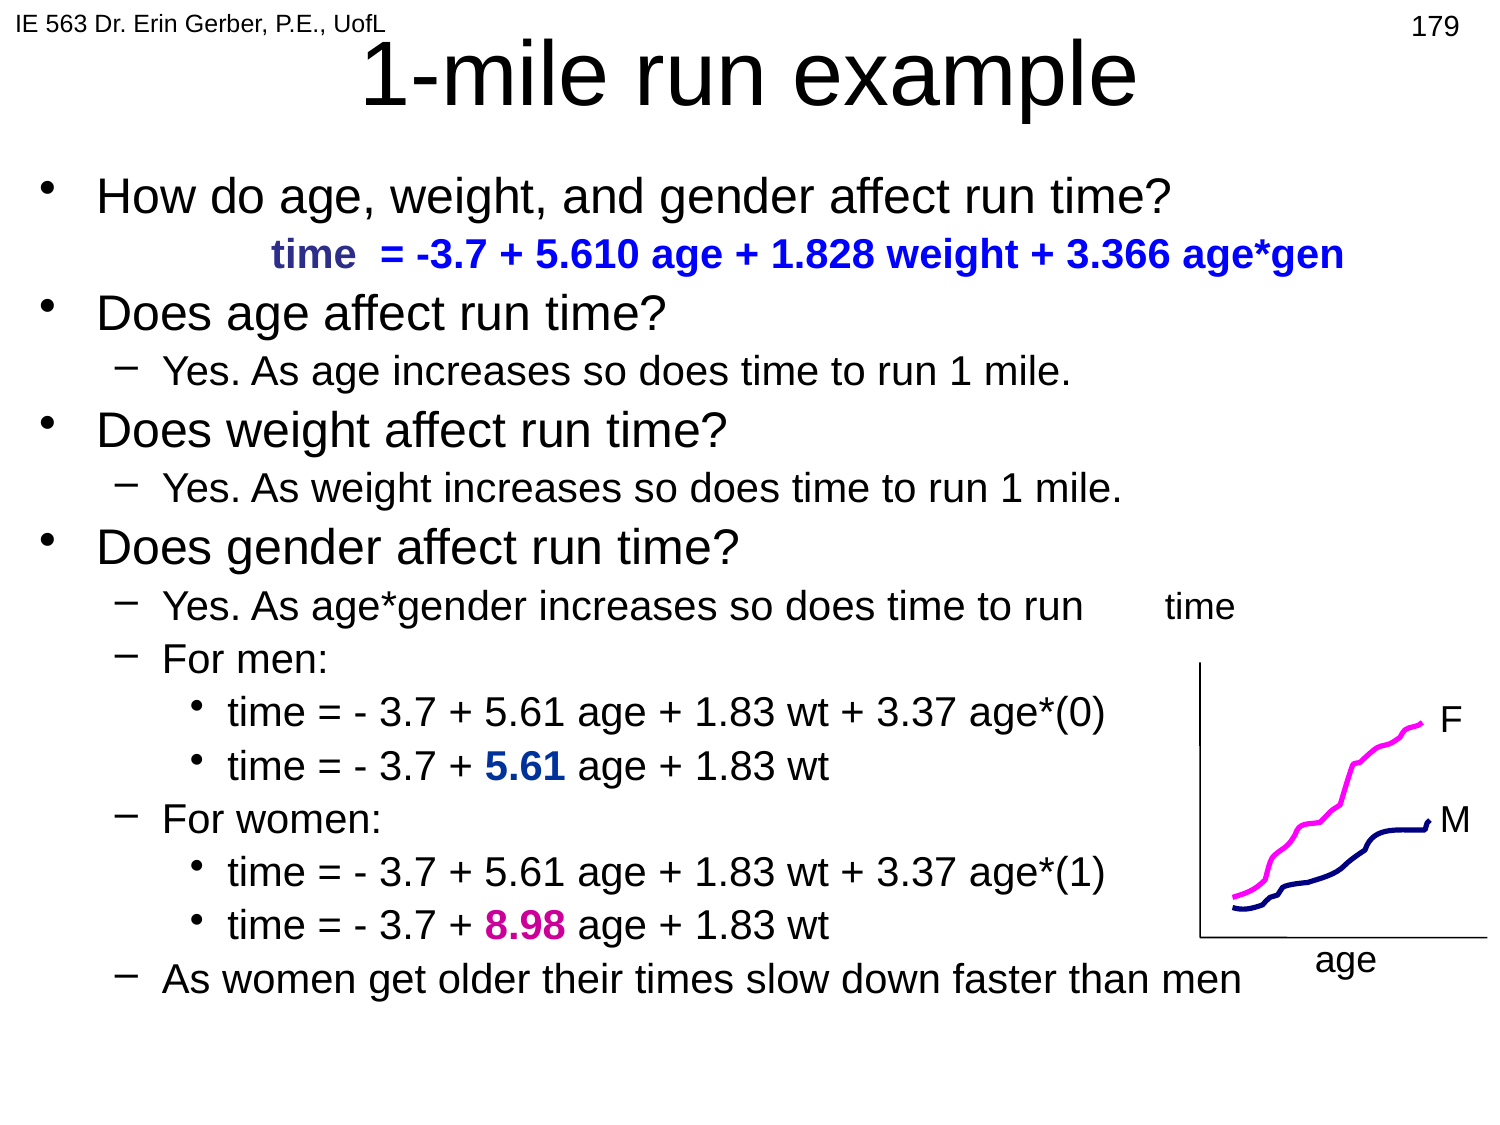

IE 563 Dr. Erin Gerber, P.E., UofL
179
# 1-mile run example
How do age, weight, and gender affect run time?
		 time  = -3.7 + 5.610 age + 1.828 weight + 3.366 age*gen
Does age affect run time?
Yes. As age increases so does time to run 1 mile.
Does weight affect run time?
Yes. As weight increases so does time to run 1 mile.
Does gender affect run time?
Yes. As age*gender increases so does time to run
For men:
time = - 3.7 + 5.61 age + 1.83 wt + 3.37 age*(0)
time = - 3.7 + 5.61 age + 1.83 wt
For women:
time = - 3.7 + 5.61 age + 1.83 wt + 3.37 age*(1)
time = - 3.7 + 8.98 age + 1.83 wt
As women get older their times slow down faster than men

time

F

M

age